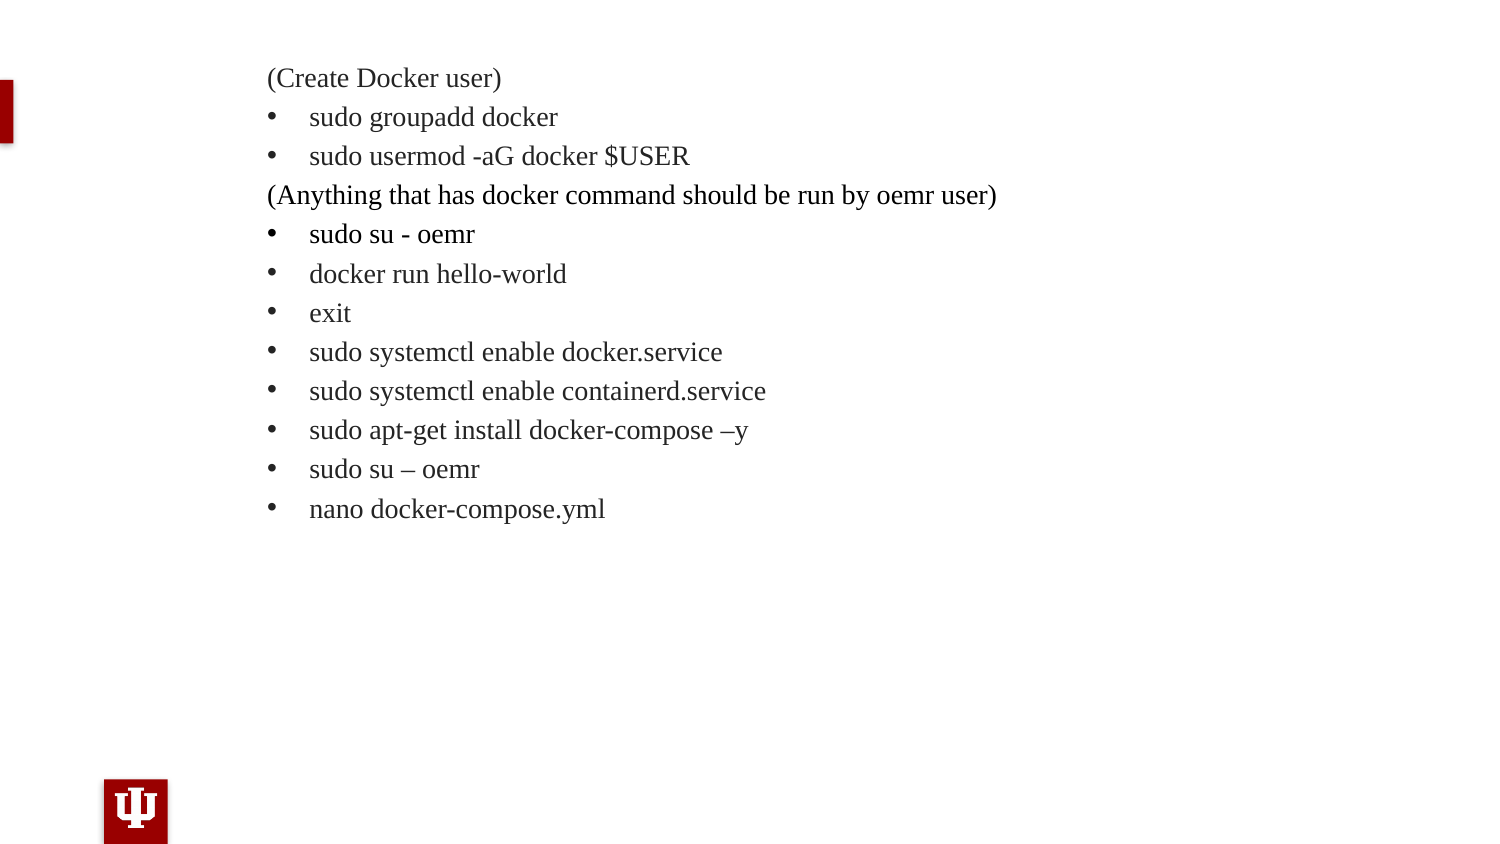

(Create Docker user)
sudo groupadd docker
sudo usermod -aG docker $USER
(Anything that has docker command should be run by oemr user)
sudo su - oemr
docker run hello-world
exit
sudo systemctl enable docker.service
sudo systemctl enable containerd.service
sudo apt-get install docker-compose –y
sudo su – oemr
nano docker-compose.yml